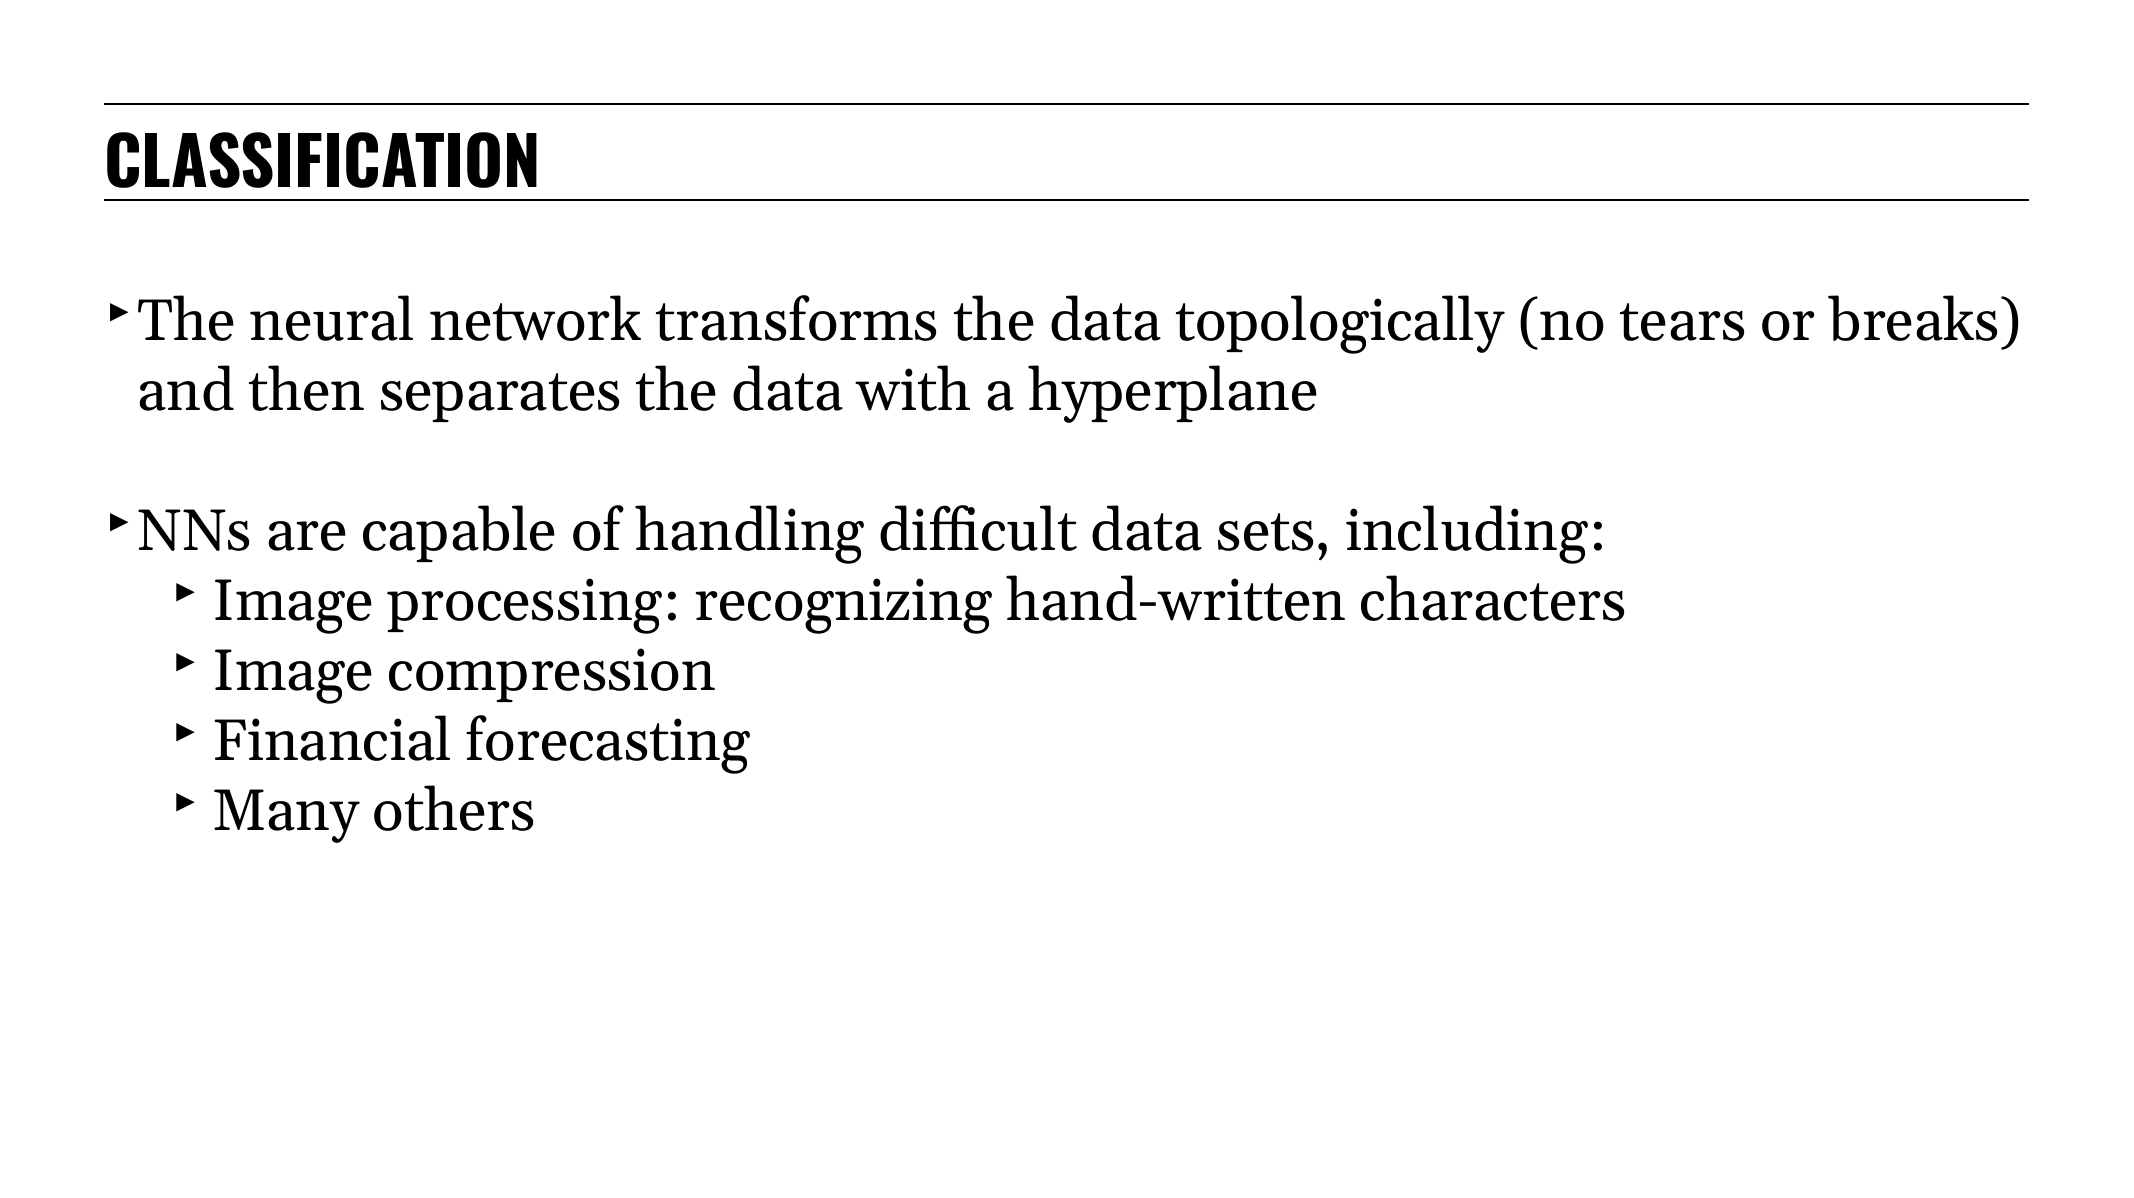

CLASSIFICATION

The neural network transforms the data topologically (no tears or breaks) and then separates the data with a hyperplane

NNs are capable of handling difficult data sets, including:
Image processing: recognizing hand-written characters
Image compression
Financial forecasting
Many others